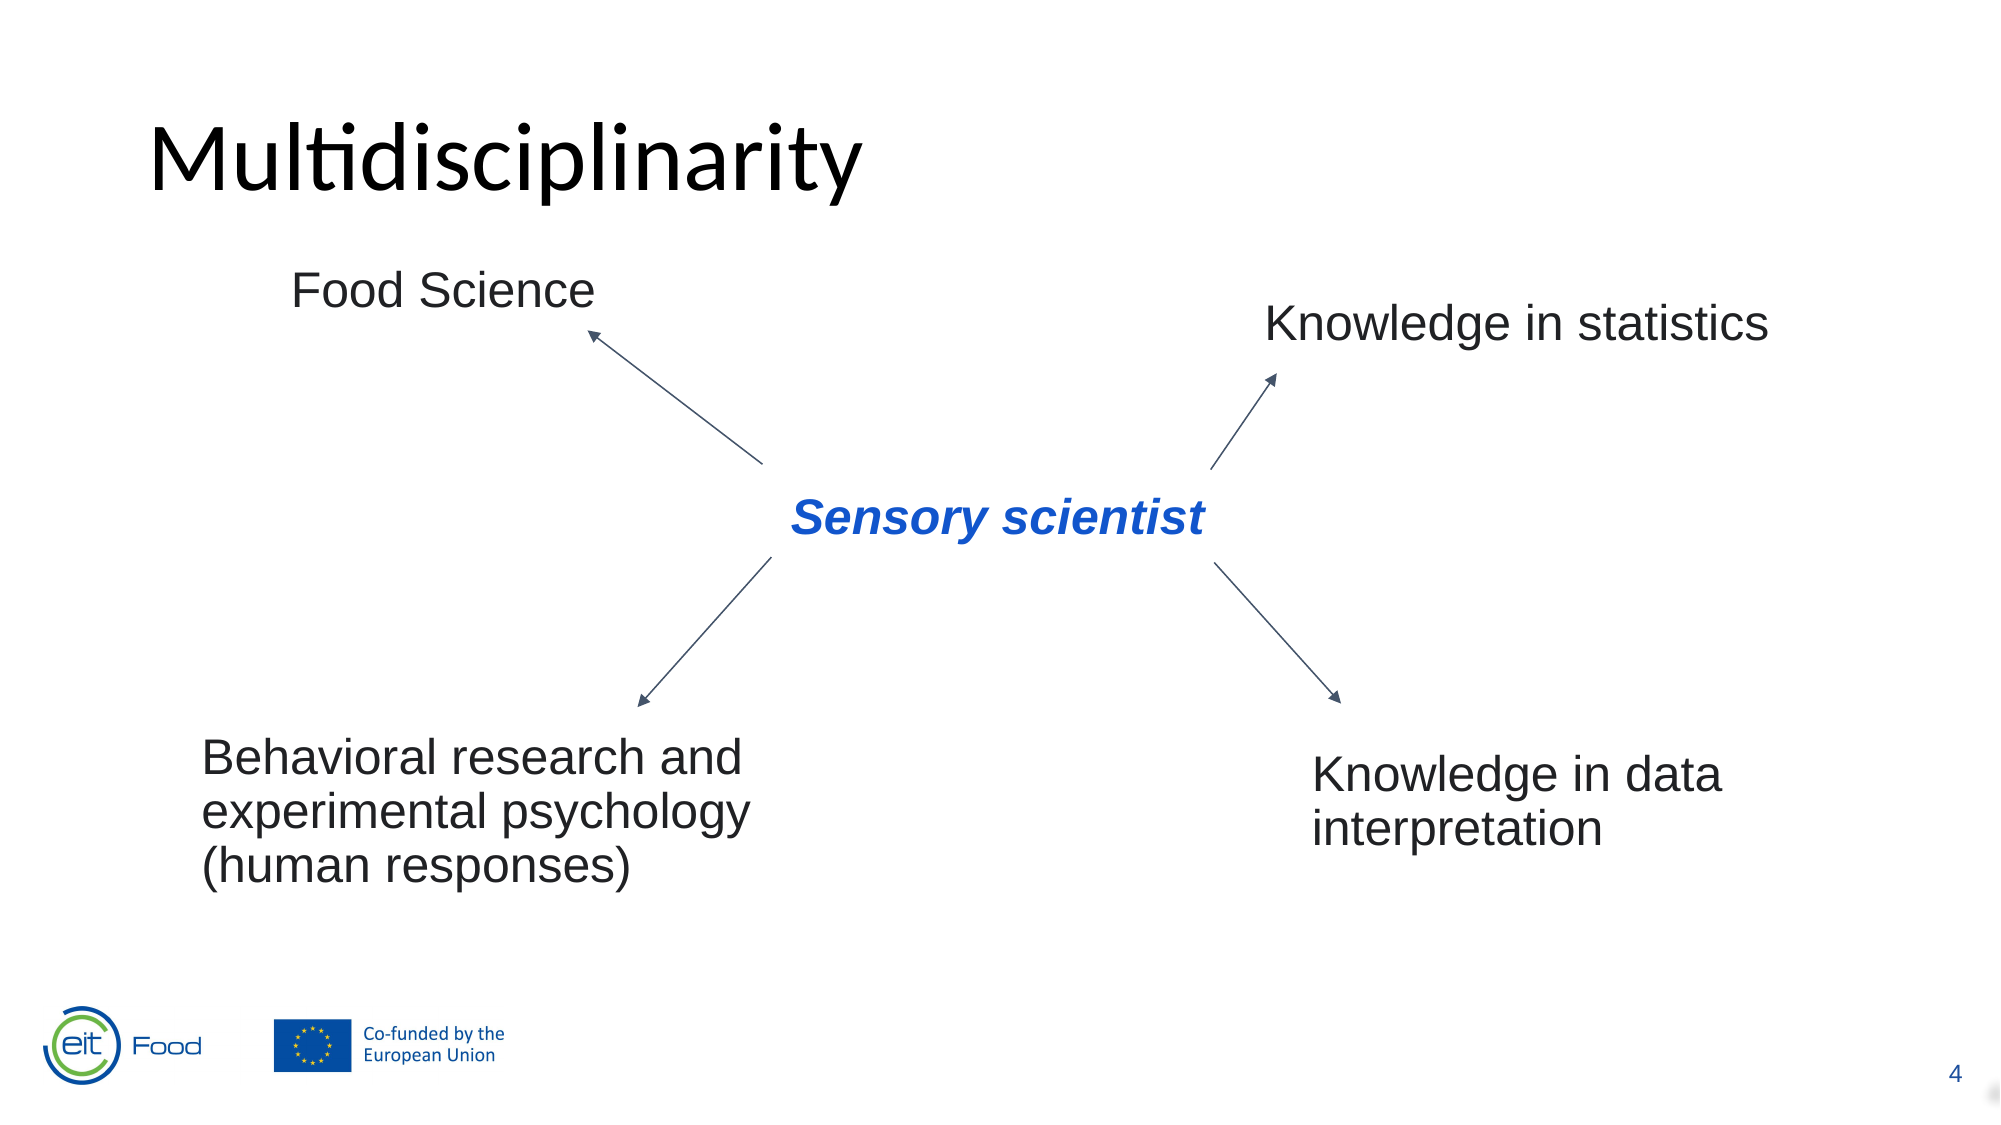

Multidisciplinarity
Food Science
Knowledge in statistics
Sensory scientist
Behavioral research and experimental psychology (human responses)
Knowledge in data interpretation
4